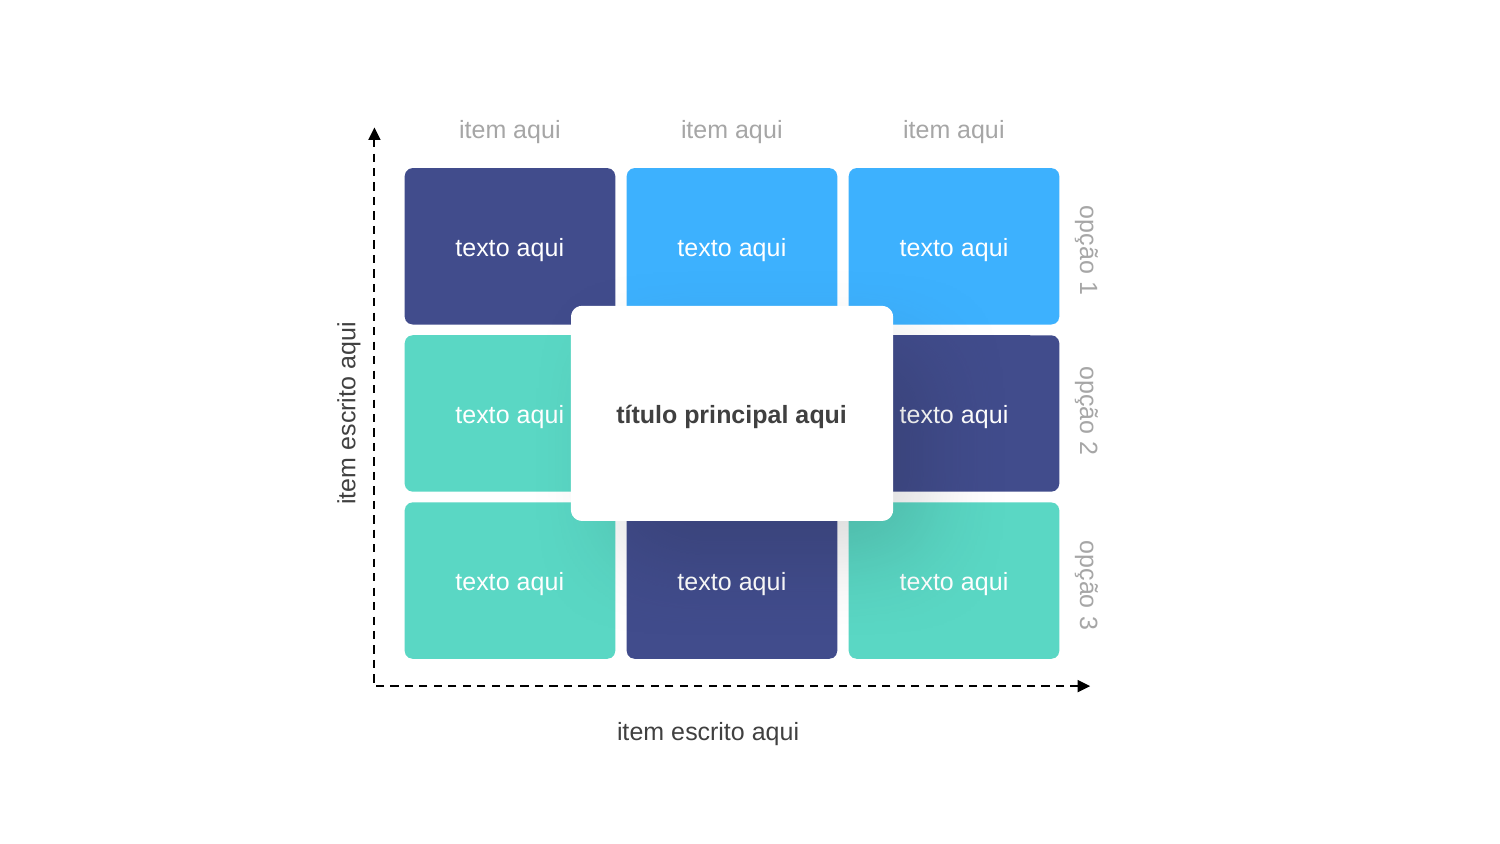

item aqui
item aqui
item aqui
texto aqui
texto aqui
texto aqui
opção 1
título principal aqui
texto aqui
texto aqui
opção 2
item escrito aqui
texto aqui
texto aqui
texto aqui
opção 3
item escrito aqui